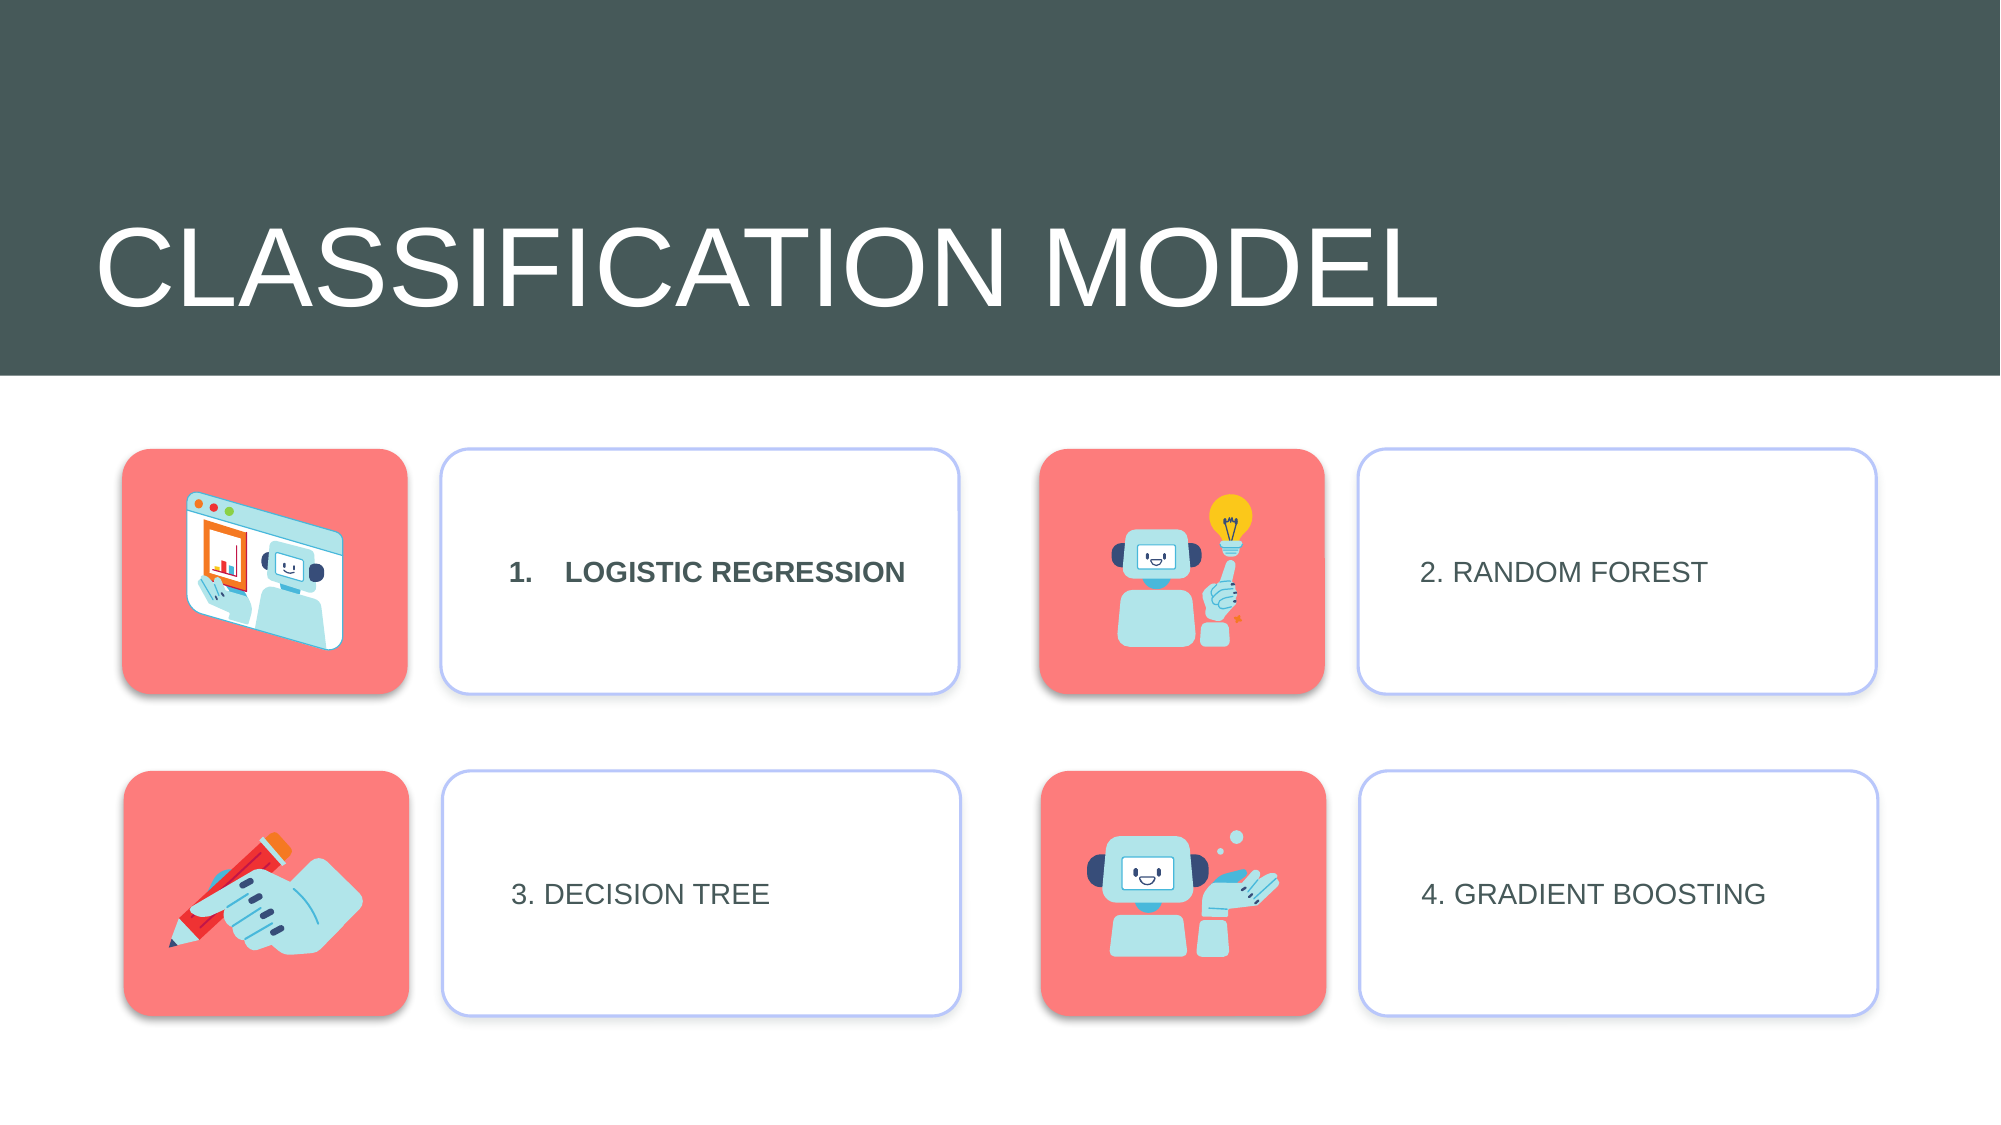

# CLASSIFICATION MODEL

LOGISTIC REGRESSION
2. RANDOM FOREST

4. GRADIENT BOOSTING
3. DECISION TREE